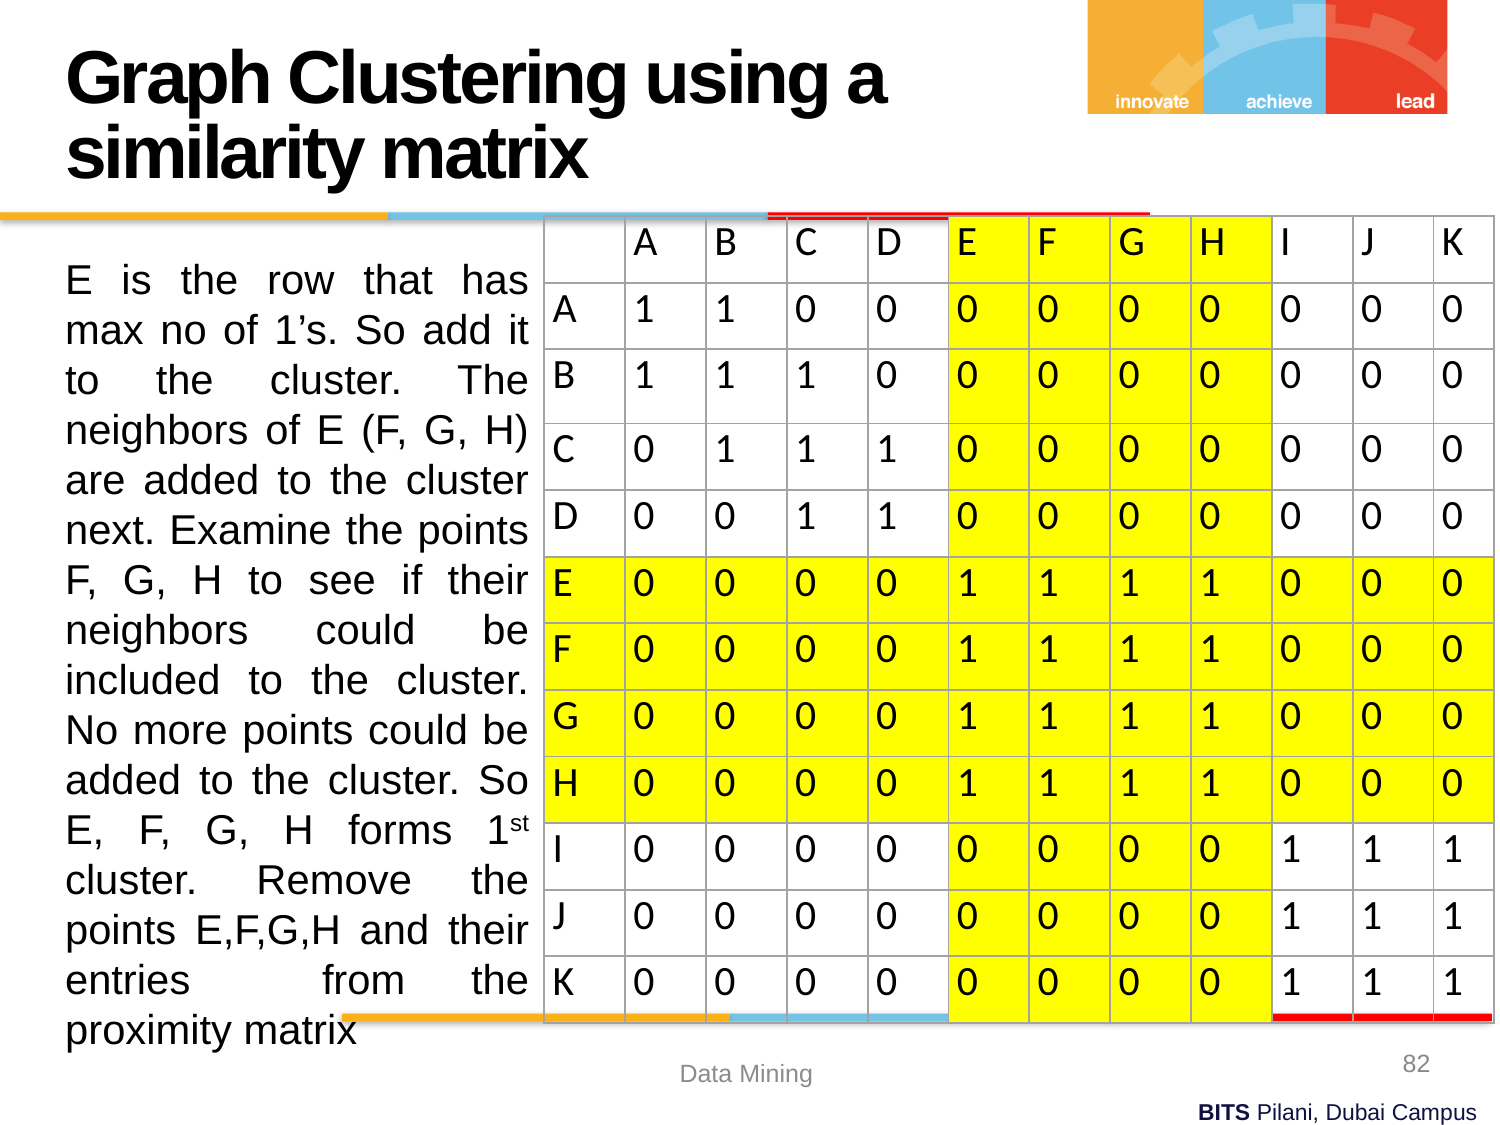

Graph Clustering using a similarity matrix
|  | A | B | C | D | E | F | G | H | I | J | K |
| --- | --- | --- | --- | --- | --- | --- | --- | --- | --- | --- | --- |
| A | 1 | 1 | 0 | 0 | 0 | 0 | 0 | 0 | 0 | 0 | 0 |
| B | 1 | 1 | 1 | 0 | 0 | 0 | 0 | 0 | 0 | 0 | 0 |
| C | 0 | 1 | 1 | 1 | 0 | 0 | 0 | 0 | 0 | 0 | 0 |
| D | 0 | 0 | 1 | 1 | 0 | 0 | 0 | 0 | 0 | 0 | 0 |
| E | 0 | 0 | 0 | 0 | 1 | 1 | 1 | 1 | 0 | 0 | 0 |
| F | 0 | 0 | 0 | 0 | 1 | 1 | 1 | 1 | 0 | 0 | 0 |
| G | 0 | 0 | 0 | 0 | 1 | 1 | 1 | 1 | 0 | 0 | 0 |
| H | 0 | 0 | 0 | 0 | 1 | 1 | 1 | 1 | 0 | 0 | 0 |
| I | 0 | 0 | 0 | 0 | 0 | 0 | 0 | 0 | 1 | 1 | 1 |
| J | 0 | 0 | 0 | 0 | 0 | 0 | 0 | 0 | 1 | 1 | 1 |
| K | 0 | 0 | 0 | 0 | 0 | 0 | 0 | 0 | 1 | 1 | 1 |
E is the row that has max no of 1’s. So add it to the cluster. The neighbors of E (F, G, H) are added to the cluster next. Examine the points F, G, H to see if their neighbors could be included to the cluster. No more points could be added to the cluster. So E, F, G, H forms 1st cluster. Remove the points E,F,G,H and their entries  from the proximity matrix

82
Data Mining